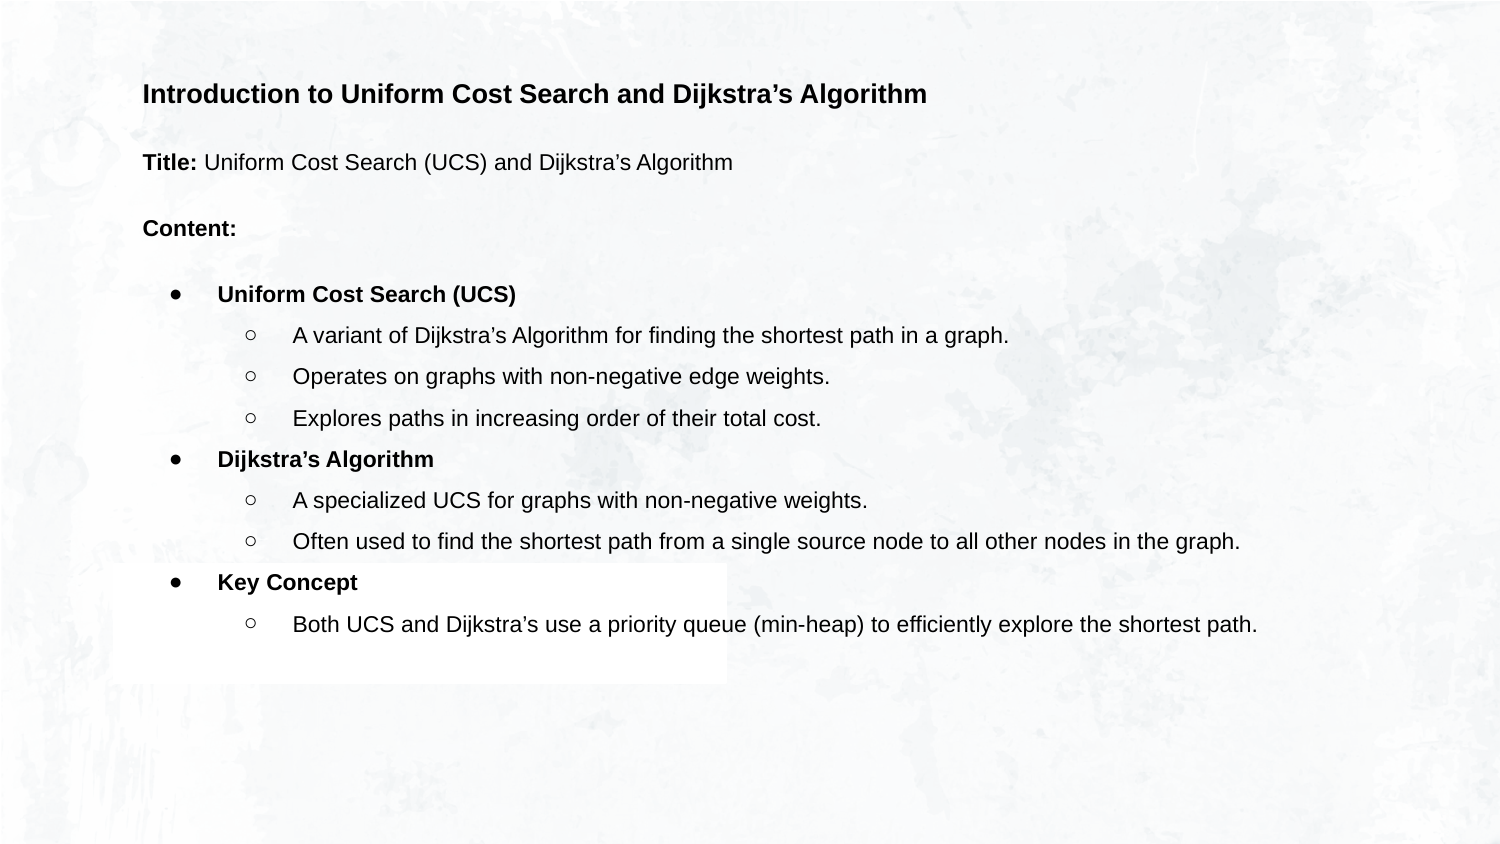

Introduction to Uniform Cost Search and Dijkstra’s Algorithm
Title: Uniform Cost Search (UCS) and Dijkstra’s Algorithm
Content:
Uniform Cost Search (UCS)
A variant of Dijkstra’s Algorithm for finding the shortest path in a graph.
Operates on graphs with non-negative edge weights.
Explores paths in increasing order of their total cost.
Dijkstra’s Algorithm
A specialized UCS for graphs with non-negative weights.
Often used to find the shortest path from a single source node to all other nodes in the graph.
Key Concept
Both UCS and Dijkstra’s use a priority queue (min-heap) to efficiently explore the shortest path.